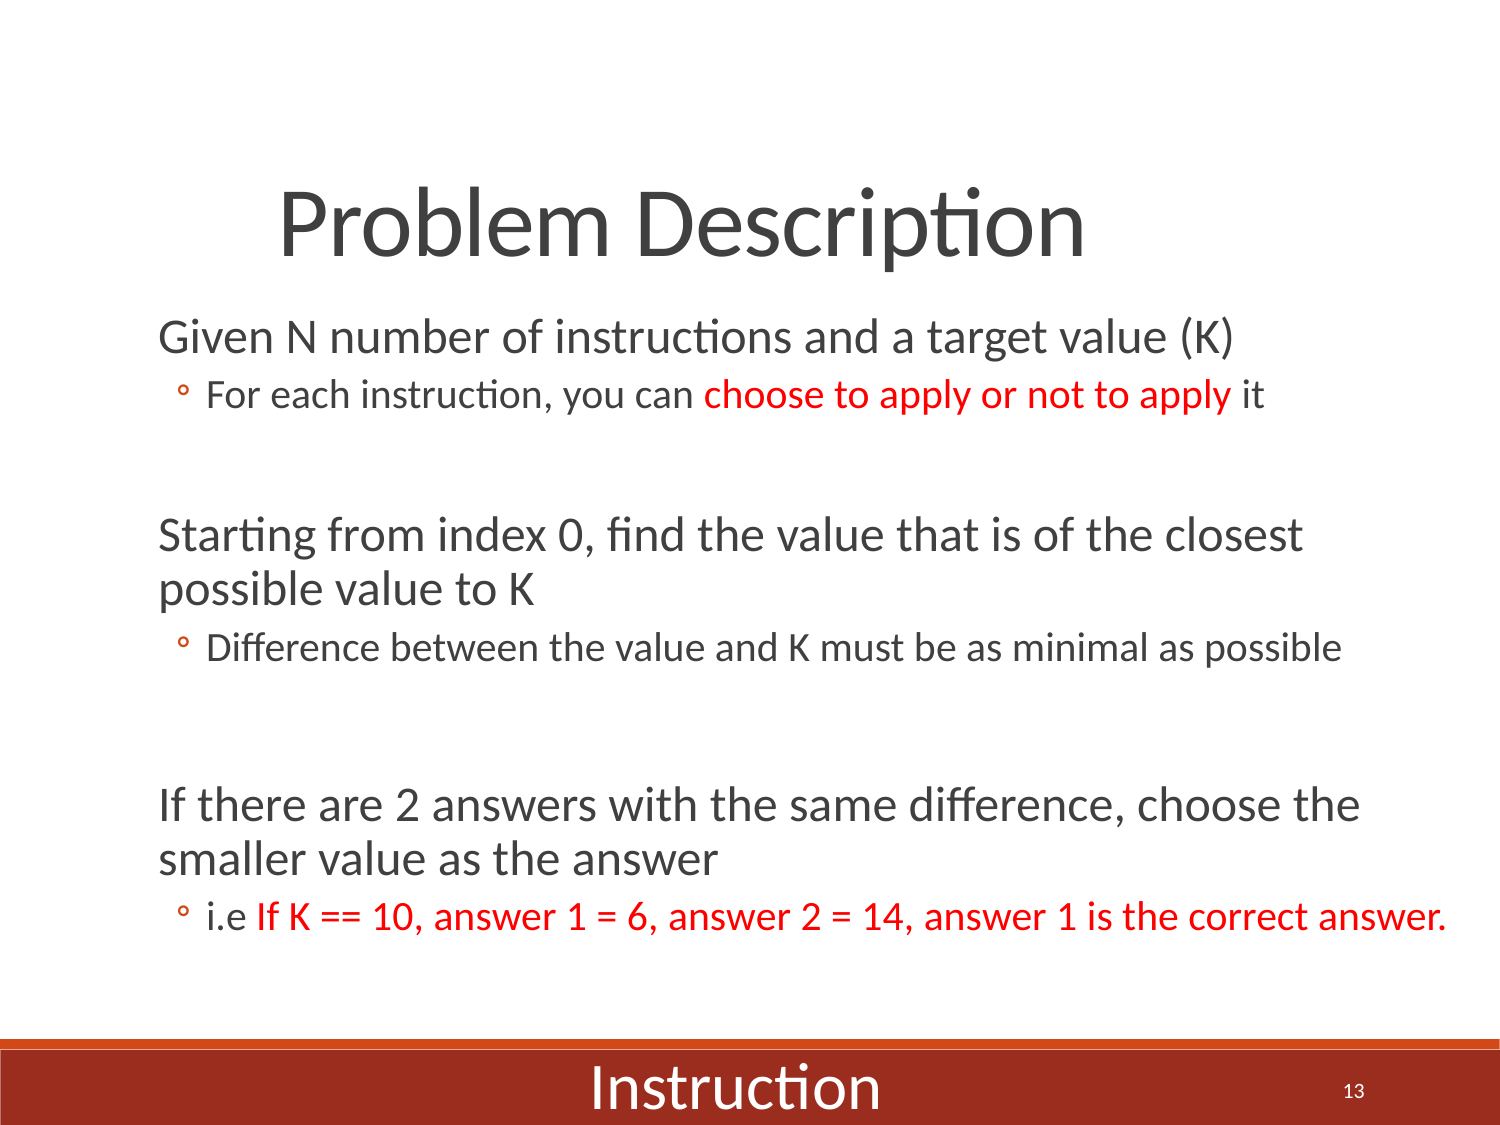

Problem Description
Given N number of instructions and a target value (K)
For each instruction, you can choose to apply or not to apply it

Starting from index 0, find the value that is of the closest possible value to K
Difference between the value and K must be as minimal as possible

If there are 2 answers with the same difference, choose the smaller value as the answer
i.e If K == 10, answer 1 = 6, answer 2 = 14, answer 1 is the correct answer.

Instruction
13